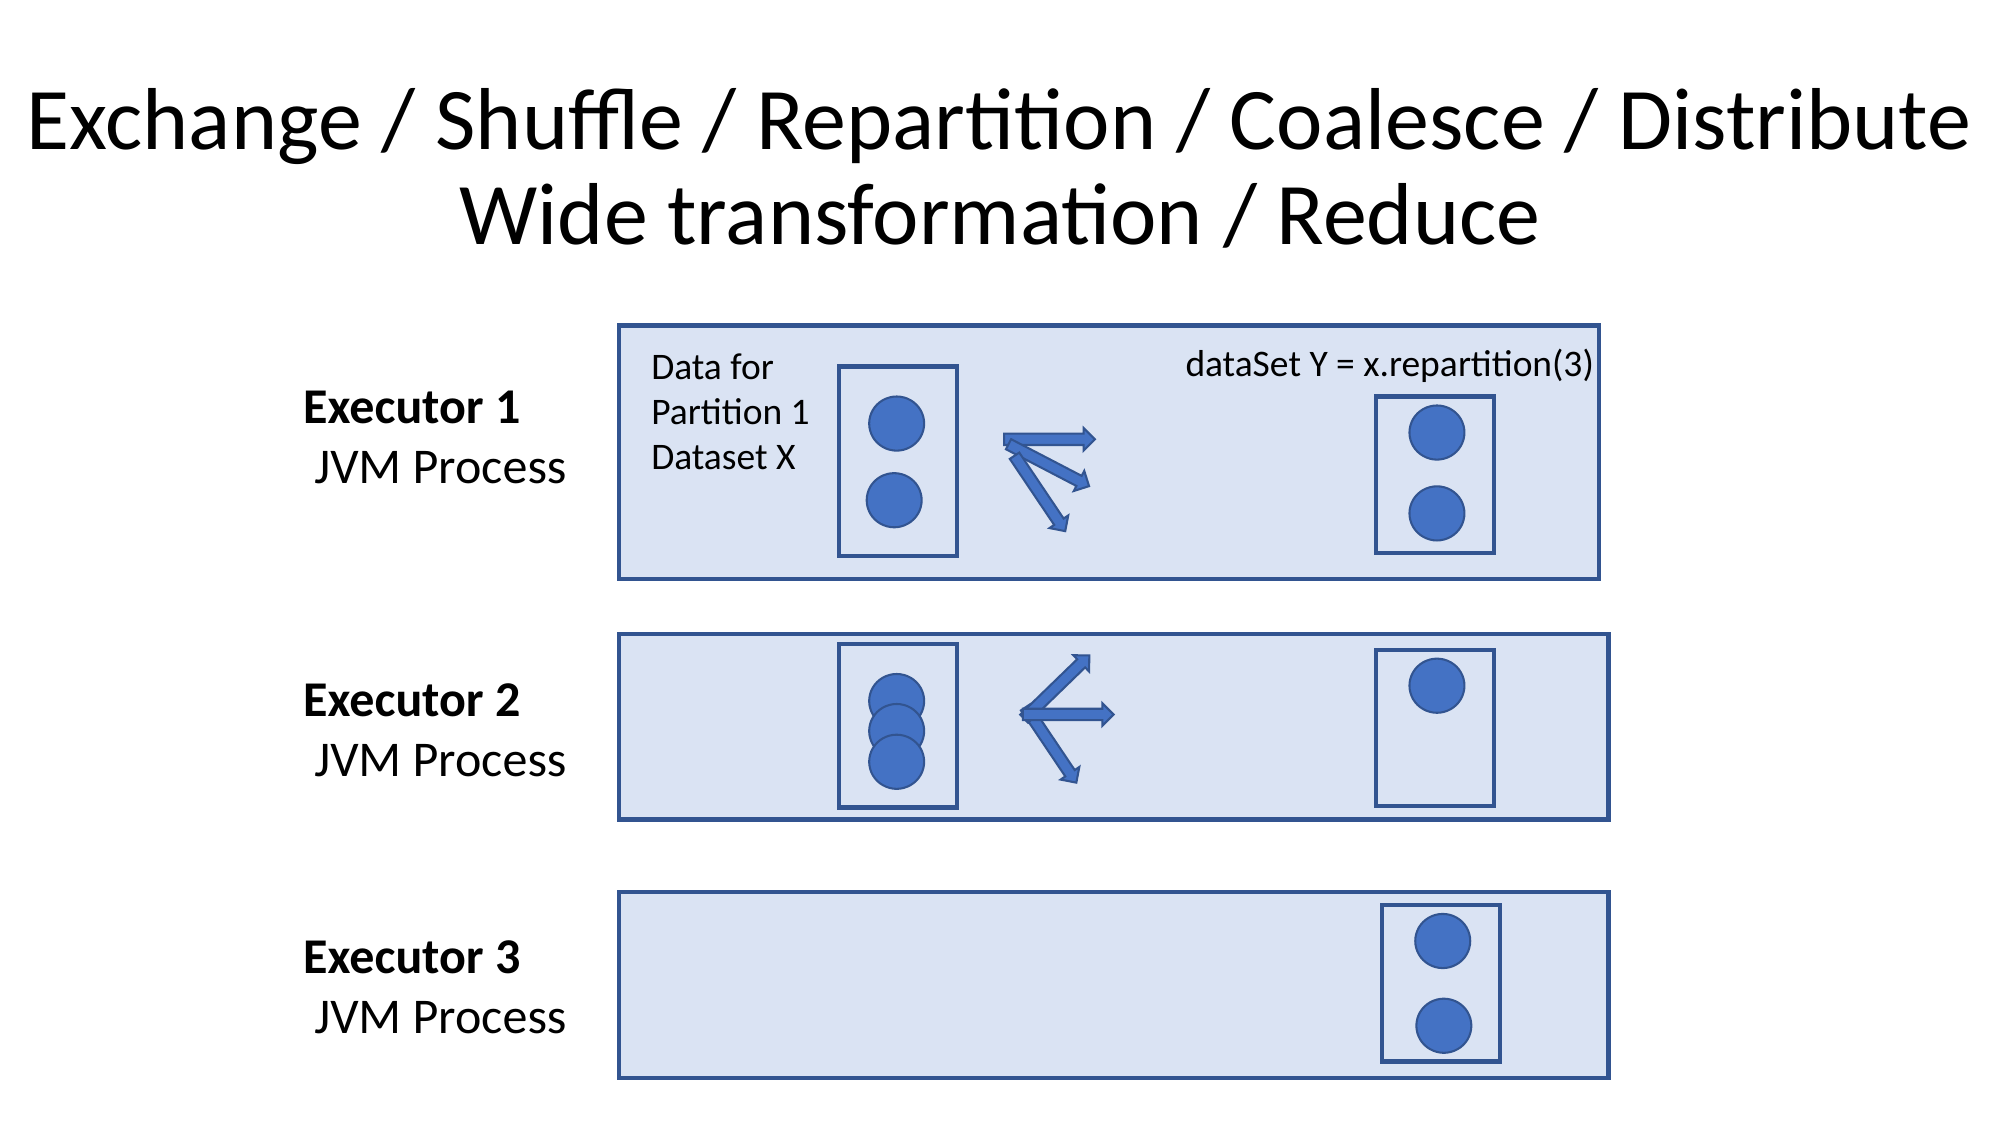

# Exchange / Shuffle / Repartition / Coalesce / Distribute Wide transformation / Reduce

dataSet Y = x.repartition(3)
Data for
Partition 1
Dataset X
Executor 1
 JVM Process

Executor 2
 JVM Process

Executor 3
 JVM Process